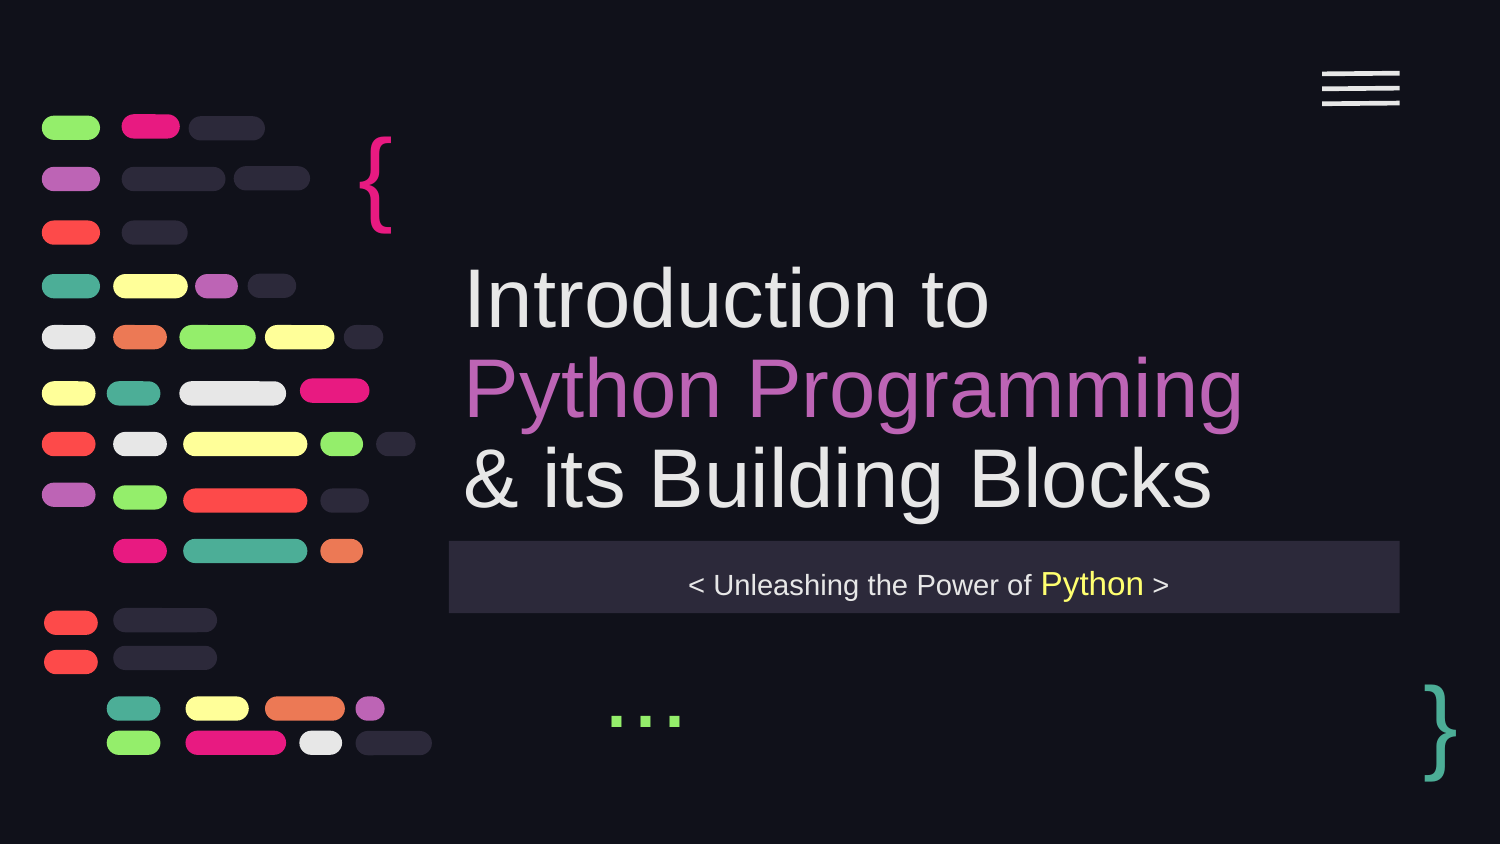

{

# Introduction to Python Programming
& its Building Blocks
 < Unleashing the Power of Python >
}
...